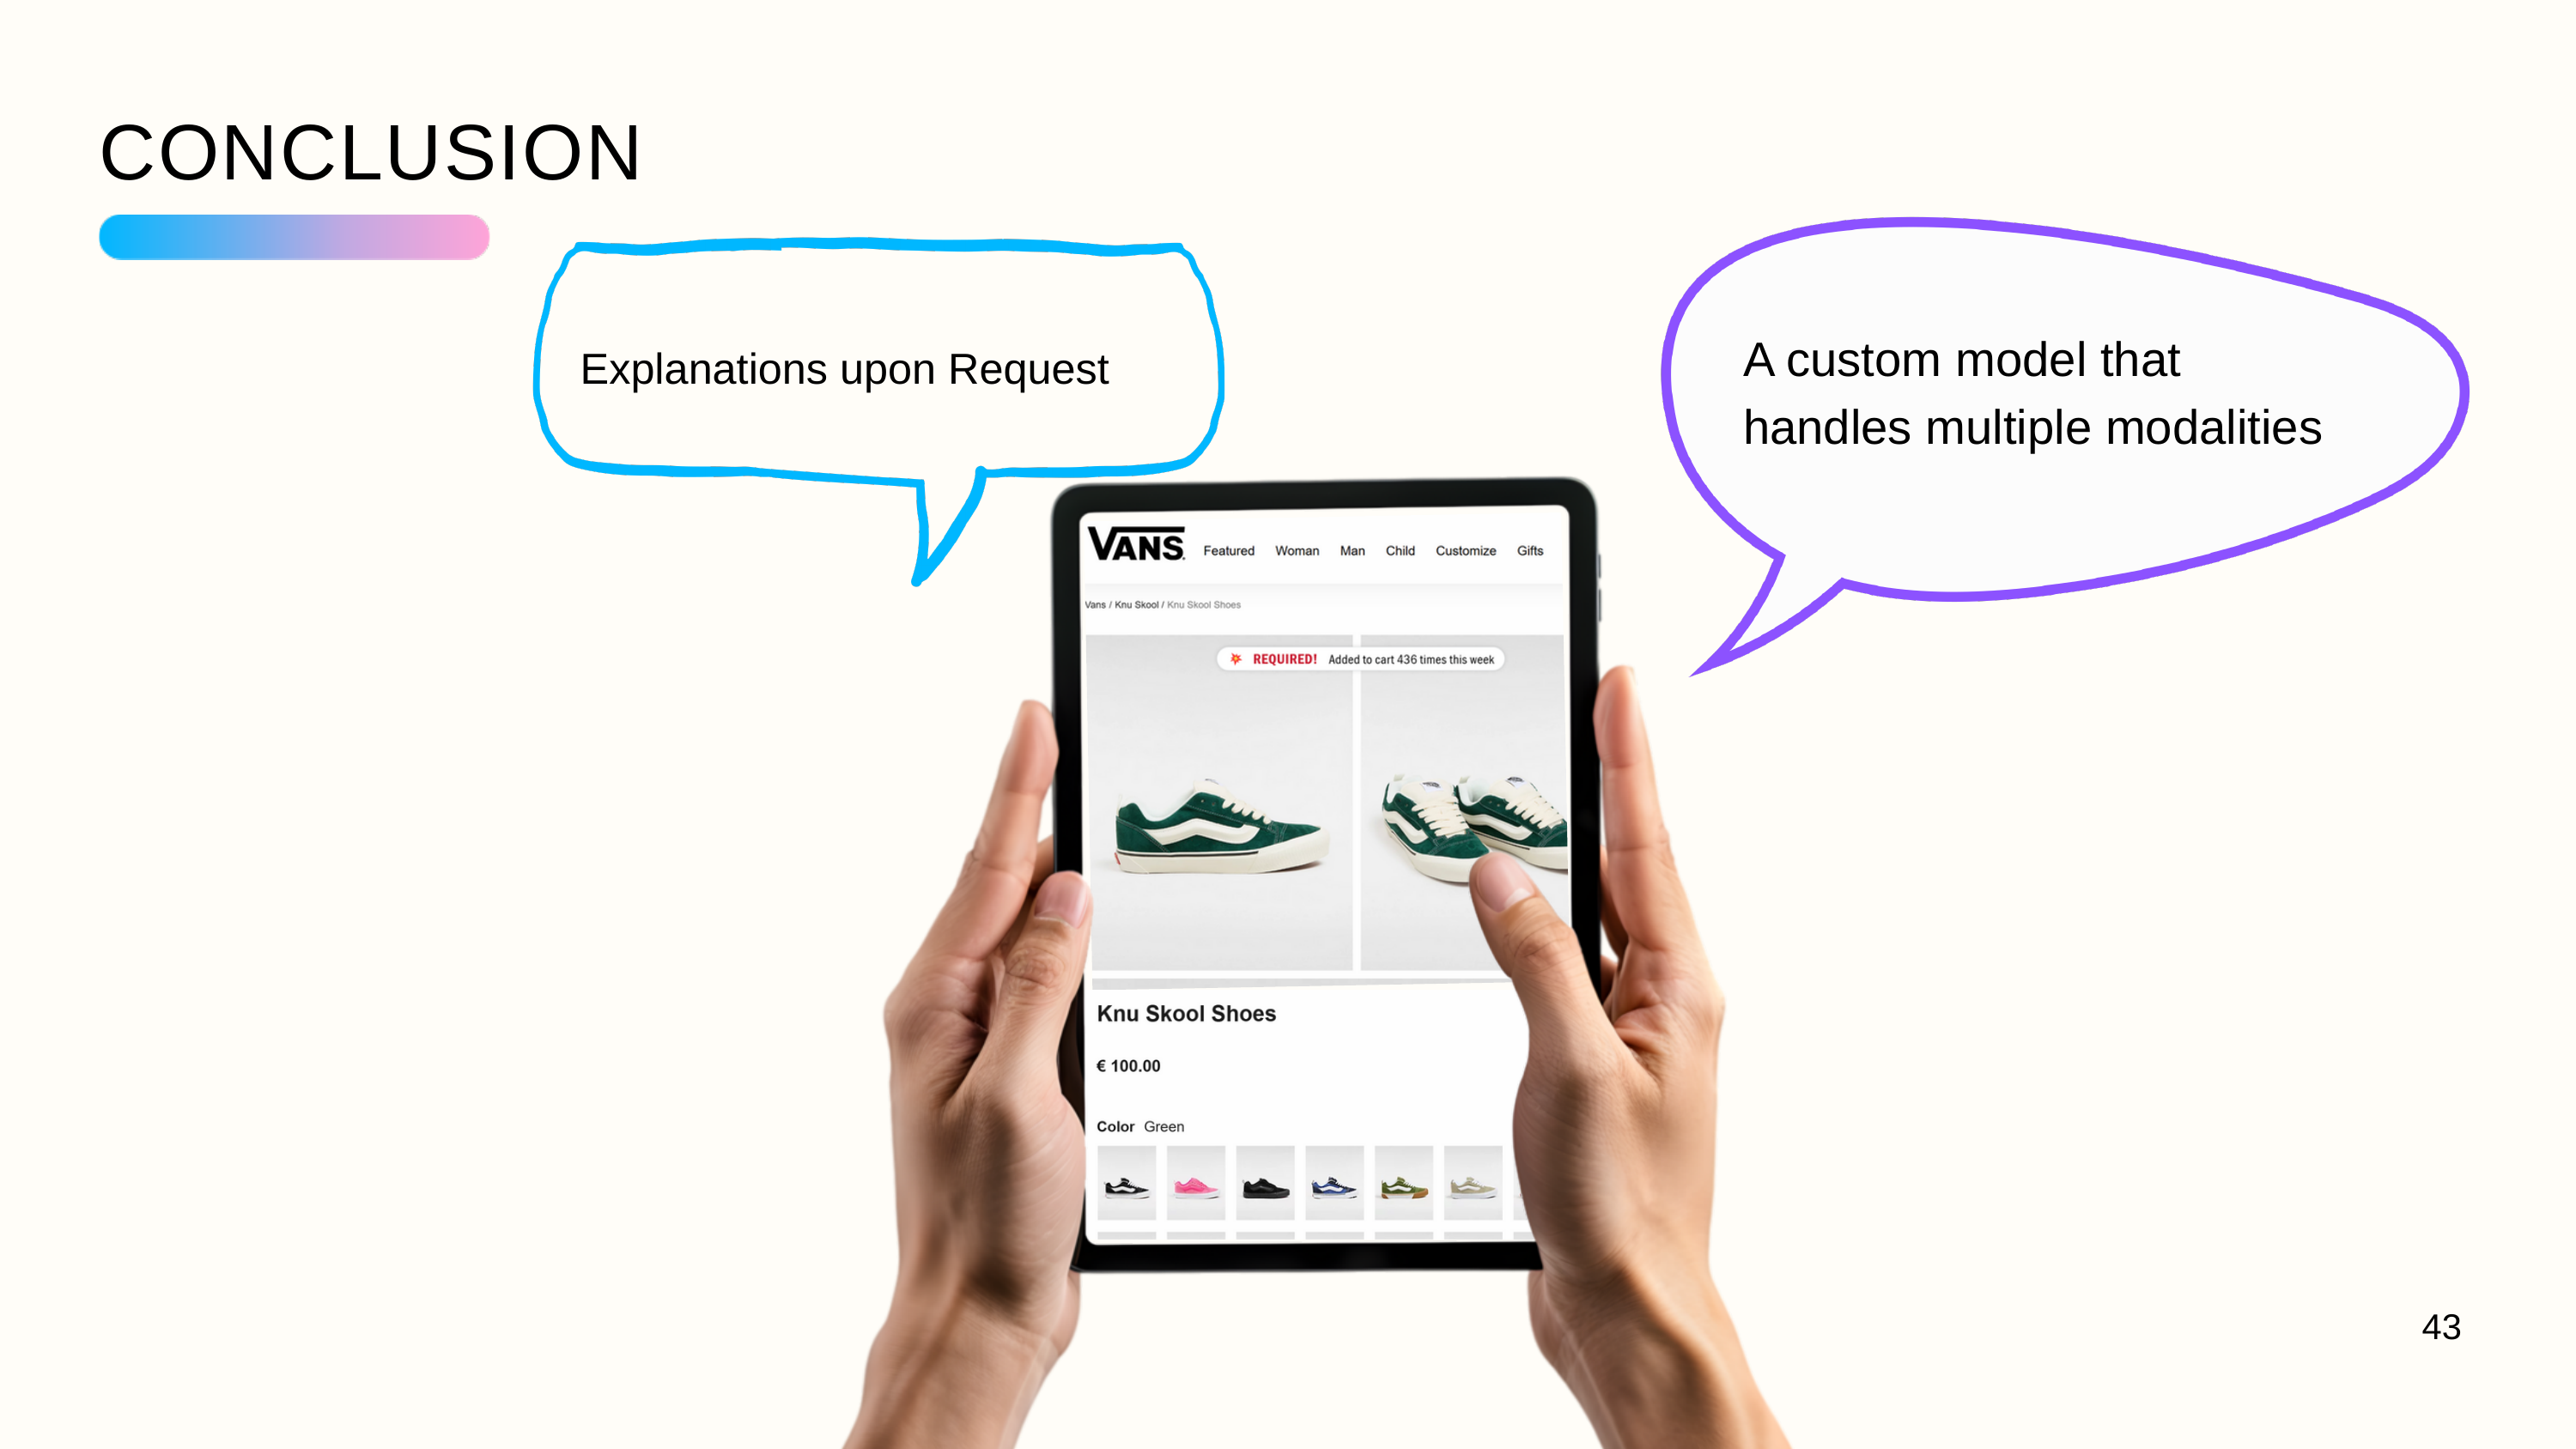

CONCLUSION

Explanations upon Request

A custom model that
handles multiple modalities

43